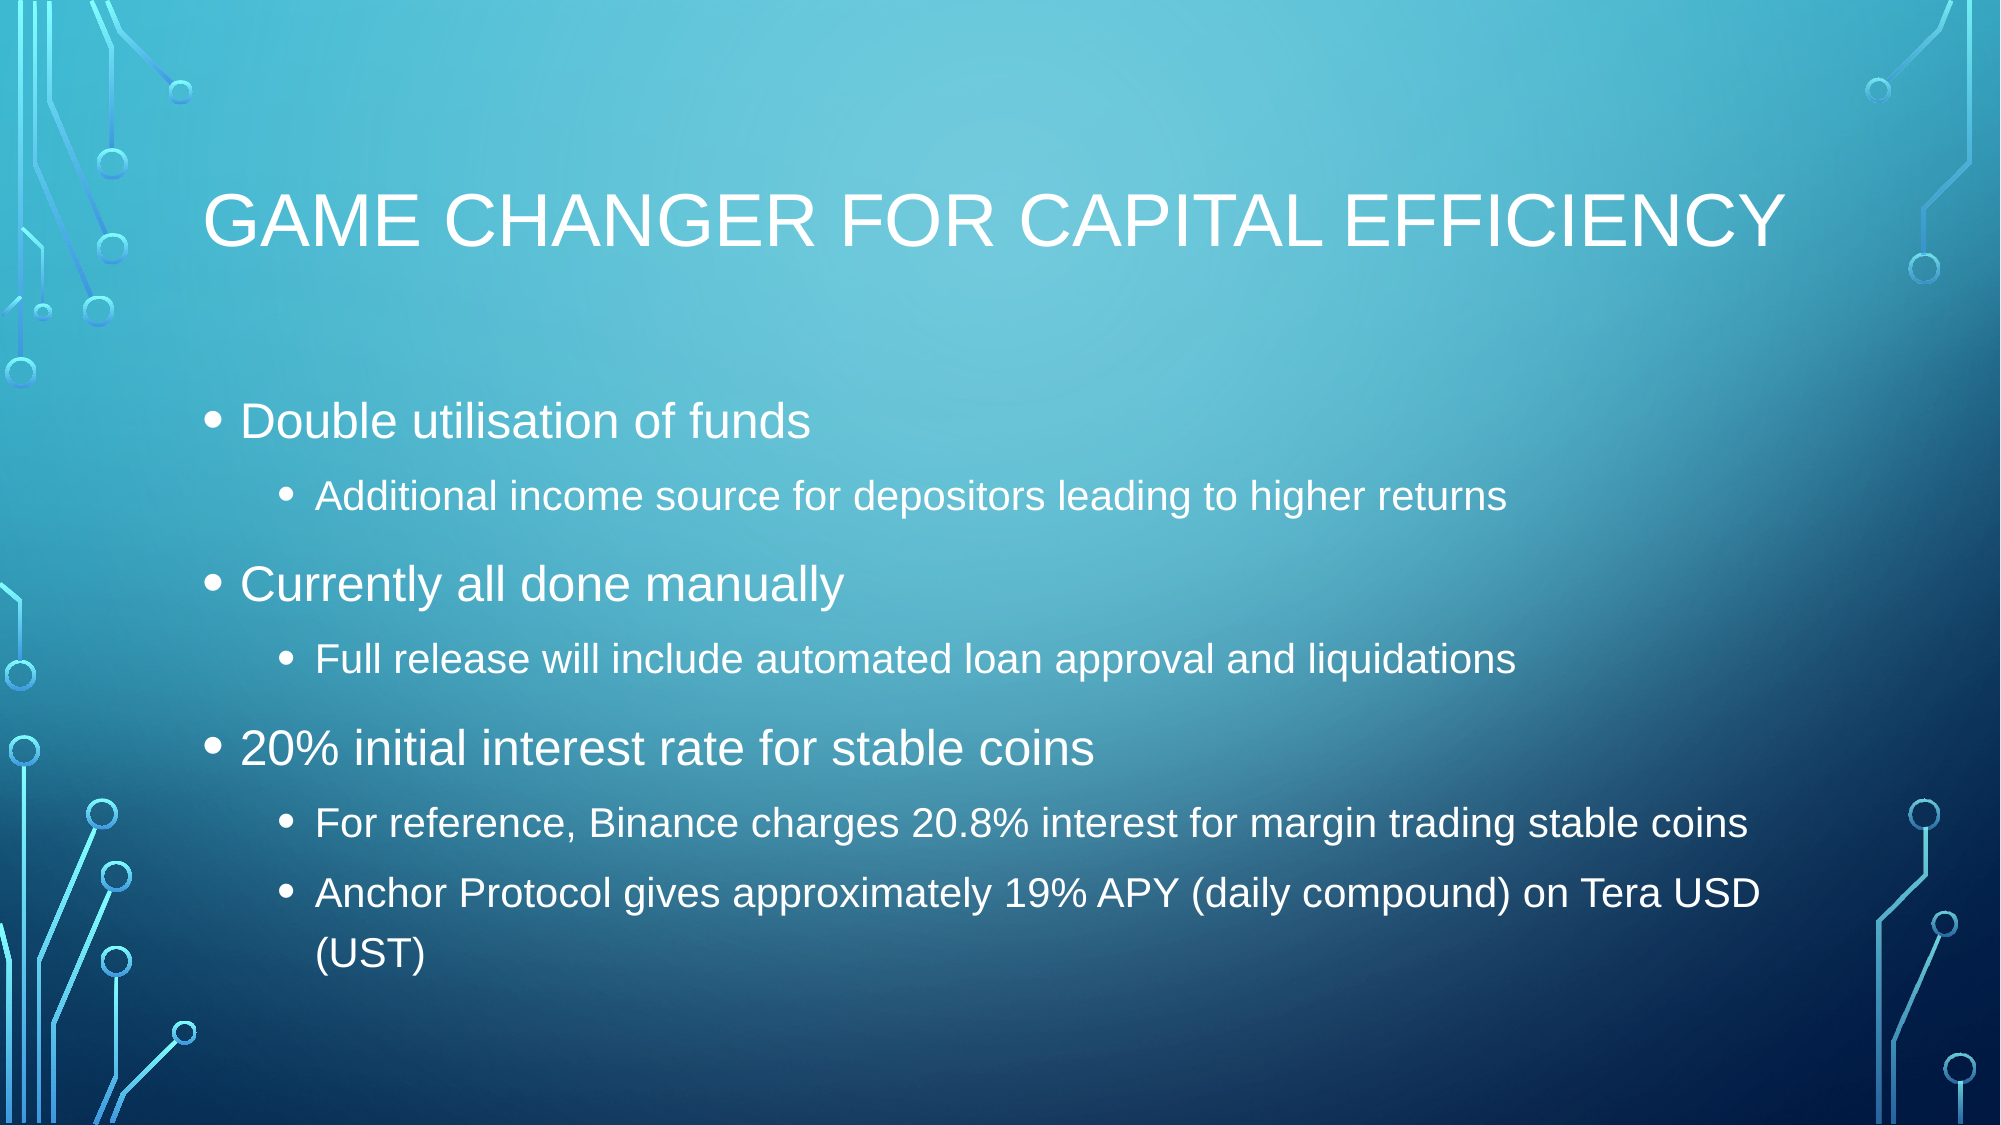

# Game Changer for capital efficiency
Double utilisation of funds
Additional income source for depositors leading to higher returns
Currently all done manually
Full release will include automated loan approval and liquidations
20% initial interest rate for stable coins
For reference, Binance charges 20.8% interest for margin trading stable coins
Anchor Protocol gives approximately 19% APY (daily compound) on Tera USD (UST)